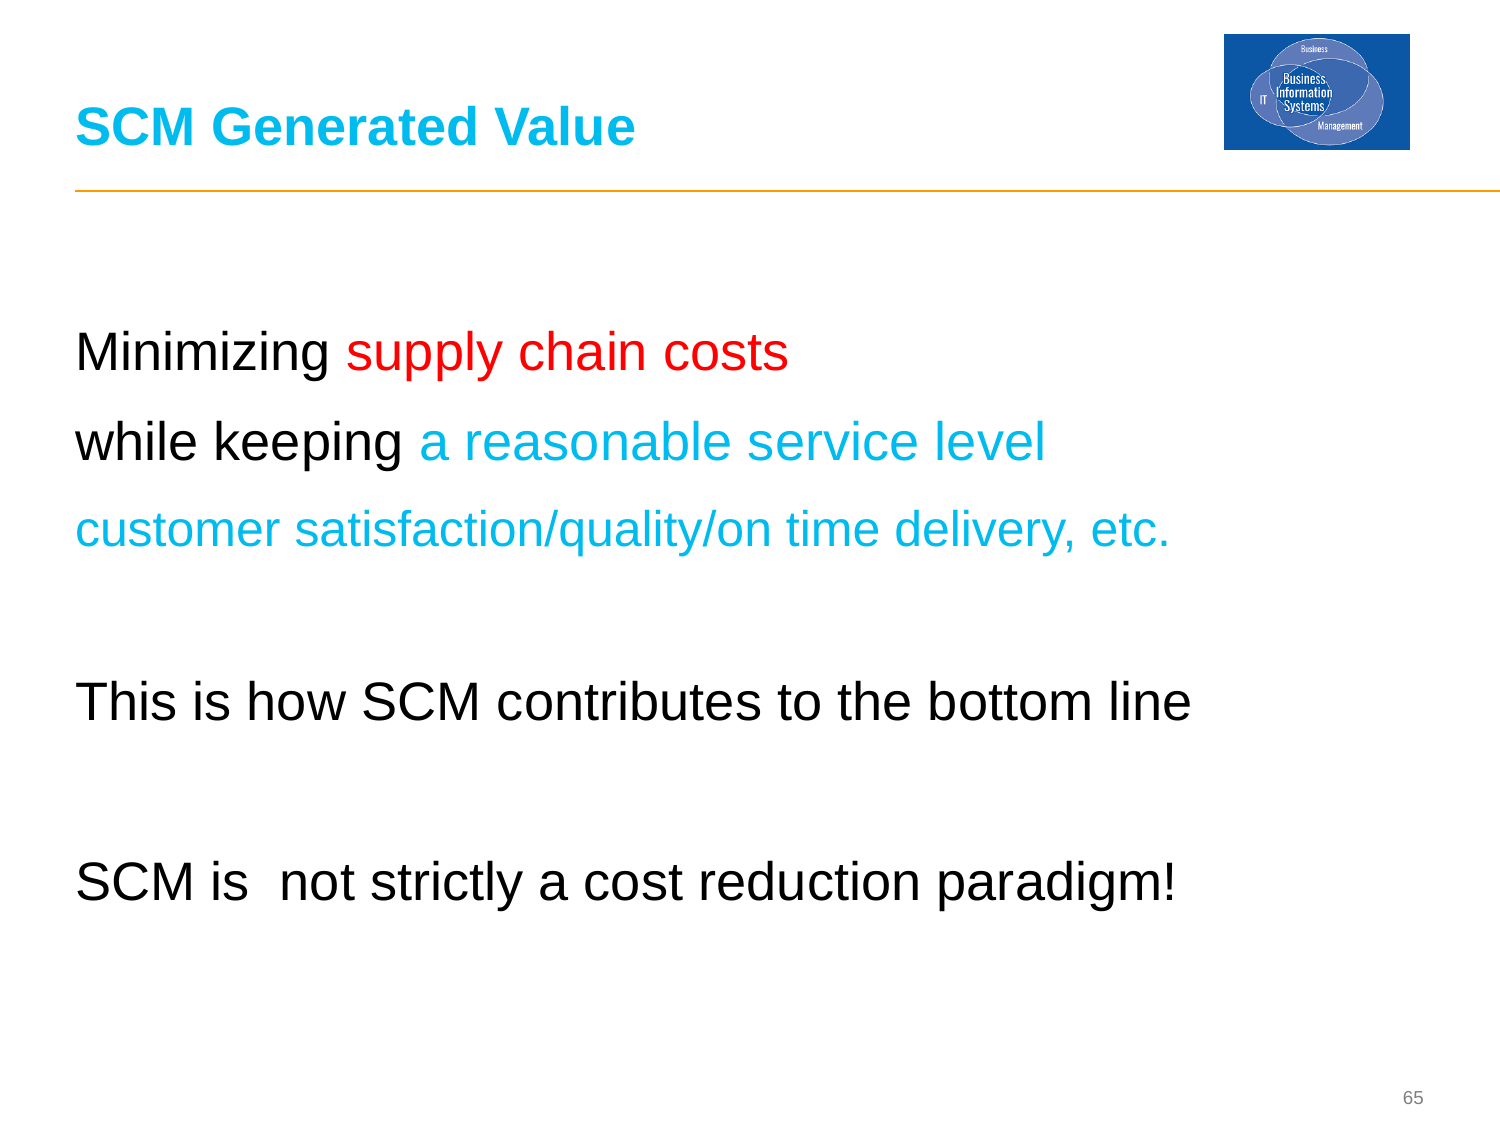

# SCM Generated Value

Minimizing supply chain costs
while keeping a reasonable service level
customer satisfaction/quality/on time delivery, etc.

This is how SCM contributes to the bottom line

SCM is  not strictly a cost reduction paradigm!